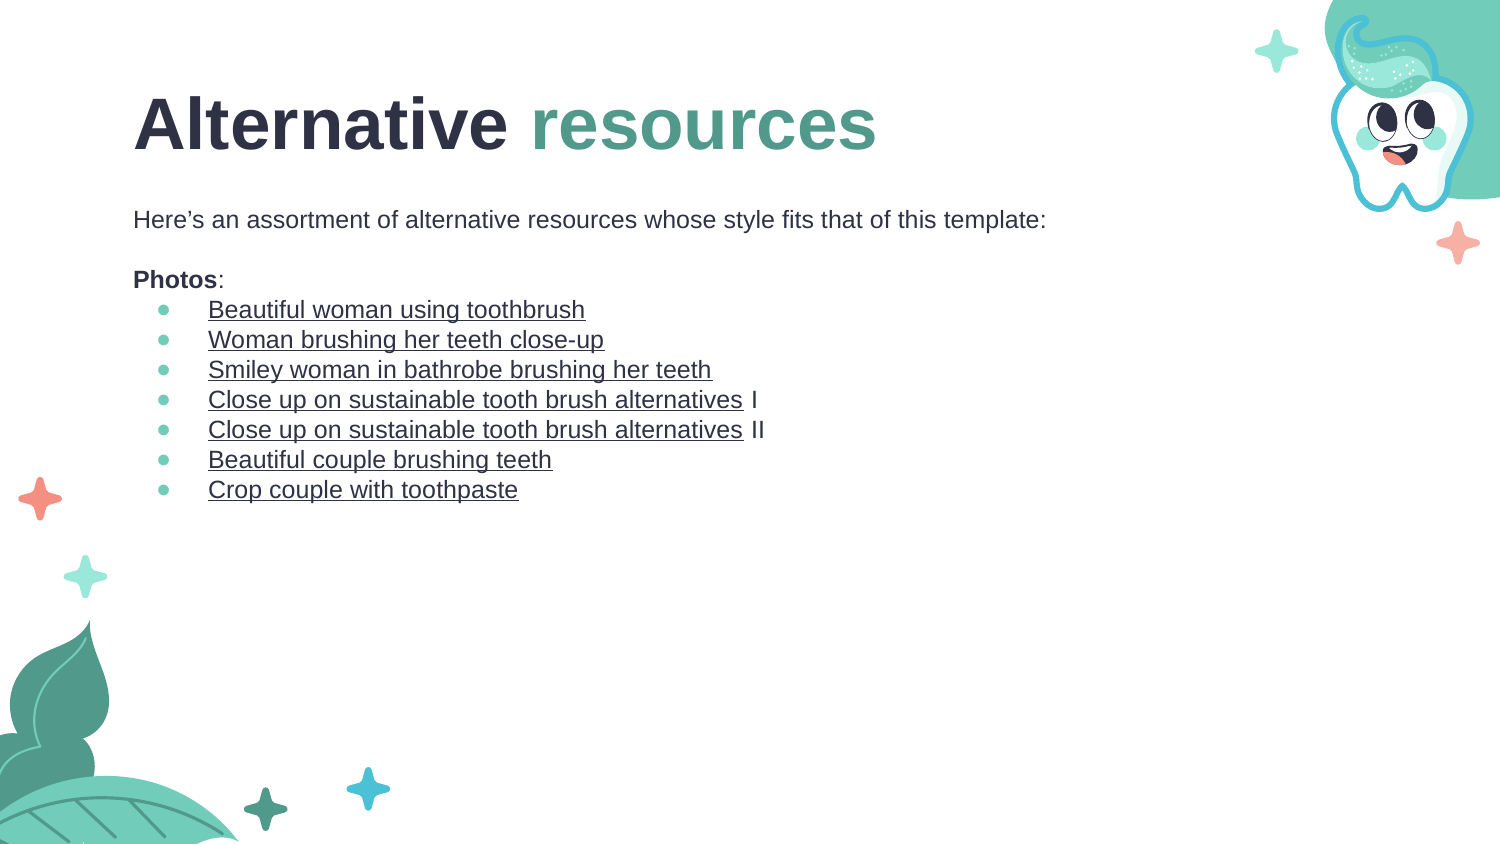

# Alternative resources
Here’s an assortment of alternative resources whose style fits that of this template:

Photos:
Beautiful woman using toothbrush
Woman brushing her teeth close-up
Smiley woman in bathrobe brushing her teeth
Close up on sustainable tooth brush alternatives I
Close up on sustainable tooth brush alternatives II
Beautiful couple brushing teeth
Crop couple with toothpaste